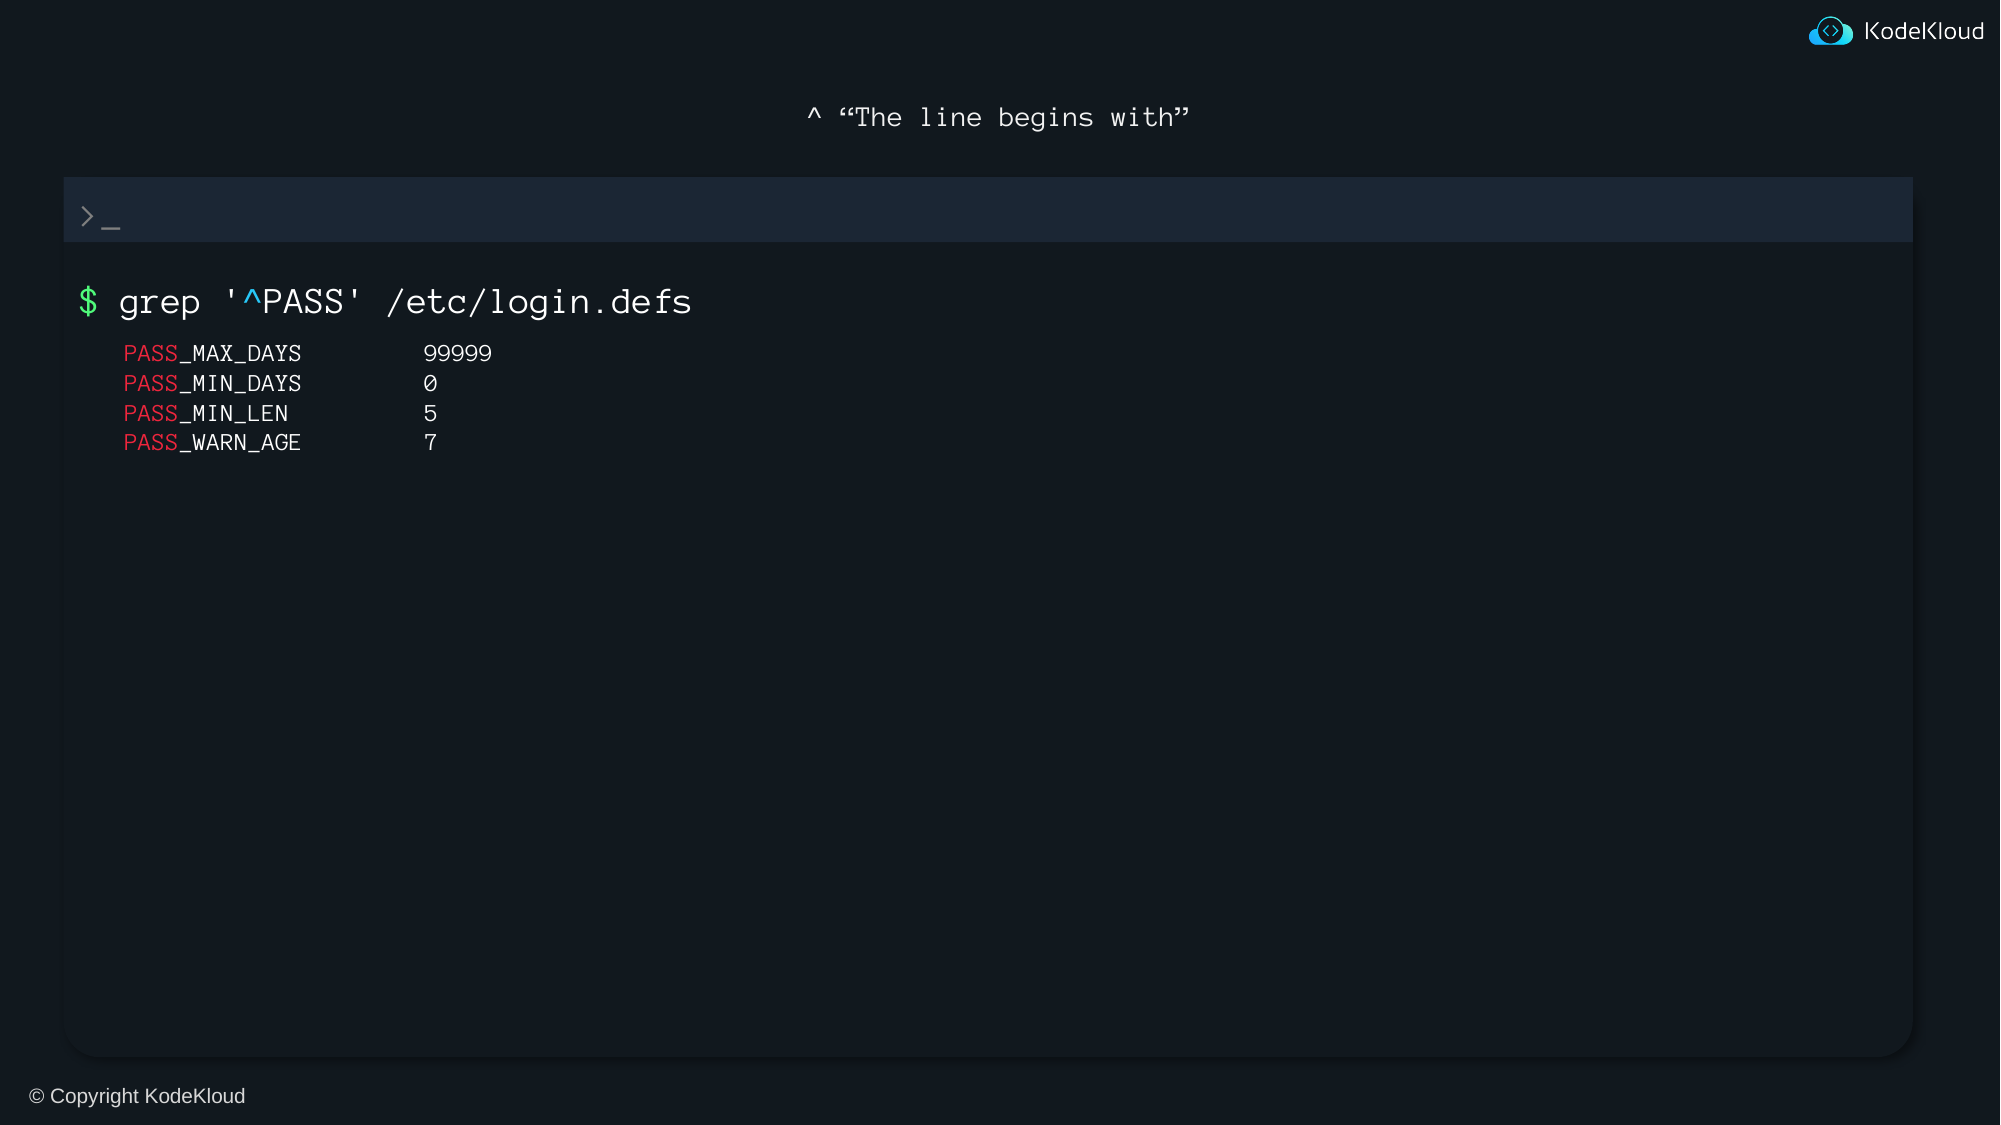

# ^ “The line begins with”
$ grep '^PASS' /etc/login.defs
PASS_MAX_DAYS	99999
PASS_MIN_DAYS	0
PASS_MIN_LEN	5
PASS_WARN_AGE	7